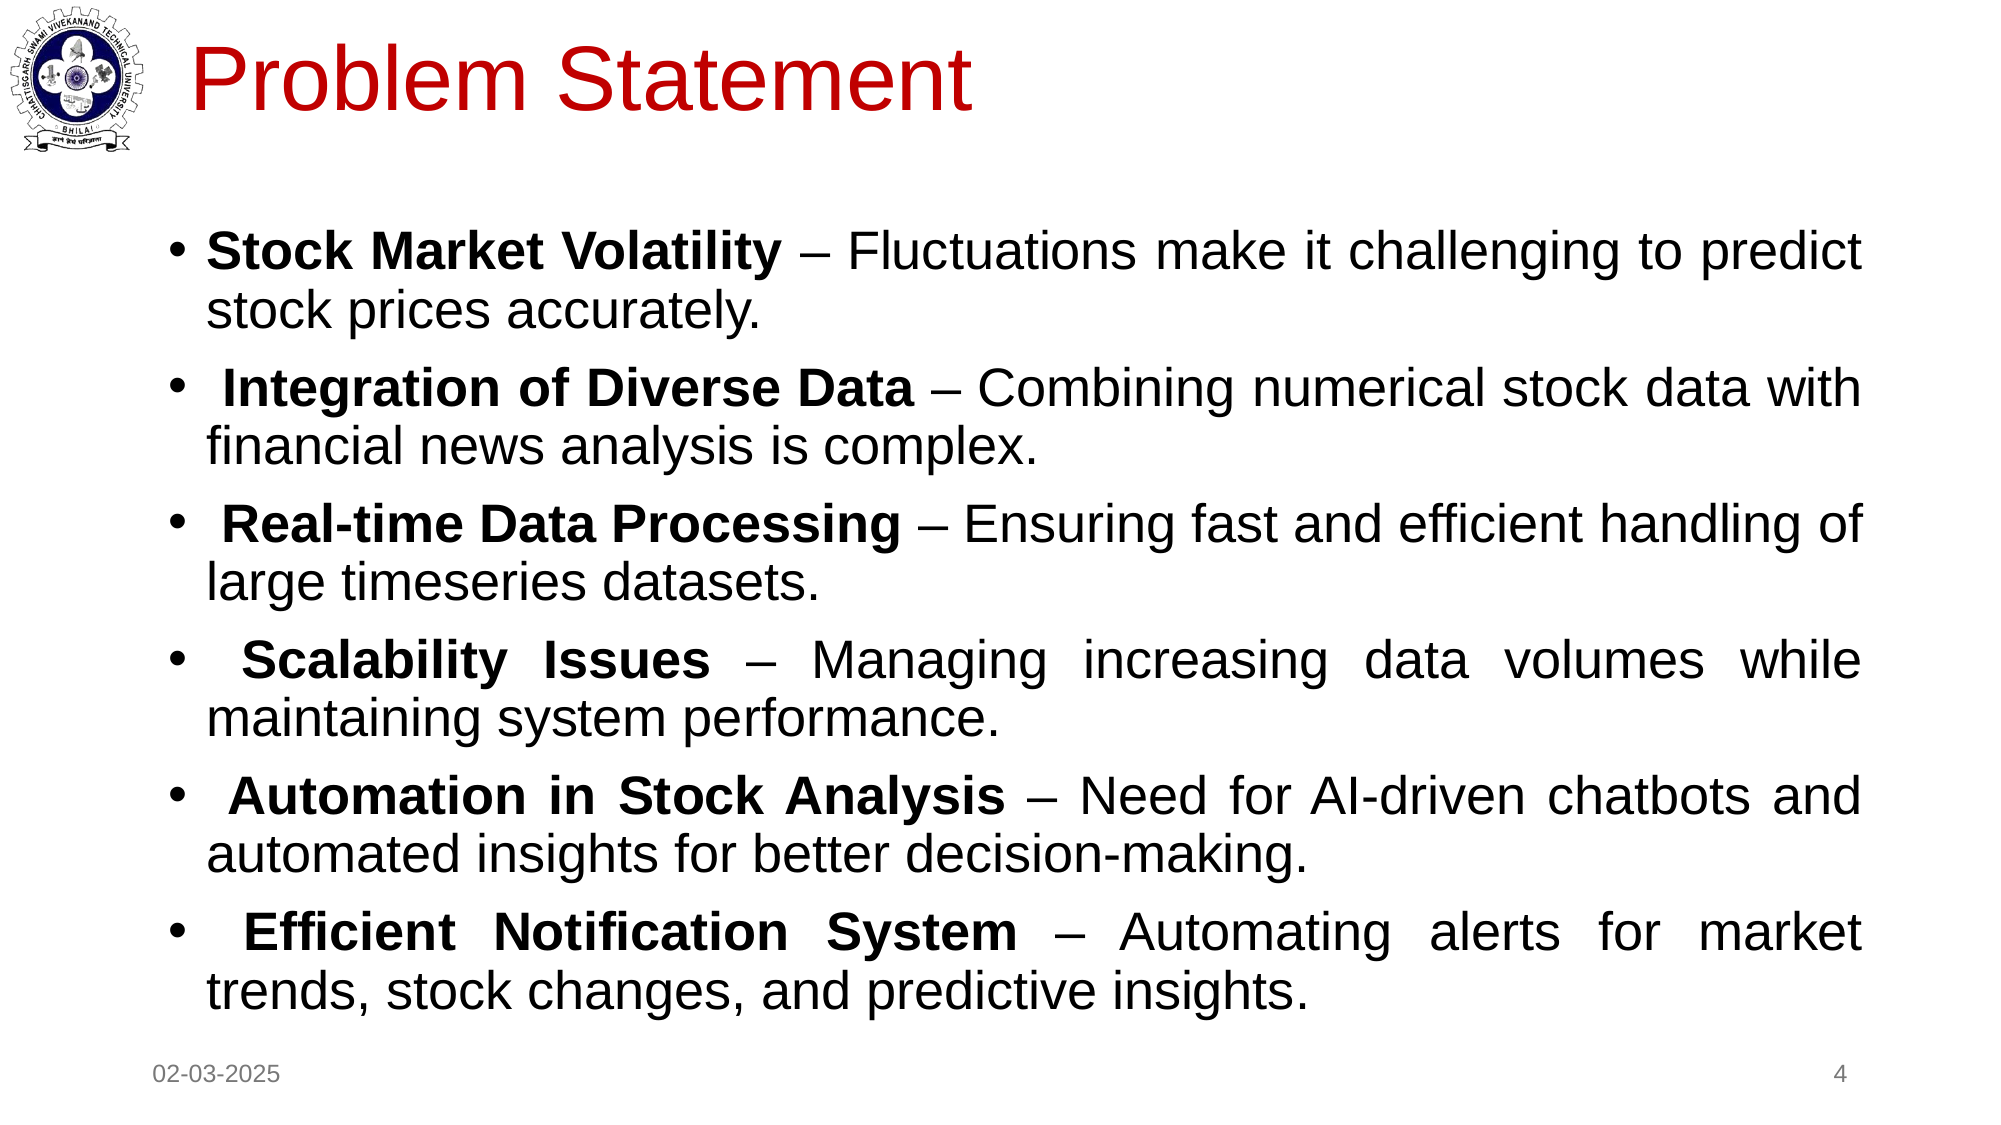

# Problem Statement
Stock Market Volatility – Fluctuations make it challenging to predict stock prices accurately.
 Integration of Diverse Data – Combining numerical stock data with financial news analysis is complex.
 Real-time Data Processing – Ensuring fast and efficient handling of large timeseries datasets.
 Scalability Issues – Managing increasing data volumes while maintaining system performance.
 Automation in Stock Analysis – Need for AI-driven chatbots and automated insights for better decision-making.
 Efficient Notification System – Automating alerts for market trends, stock changes, and predictive insights.
02-03-2025
4